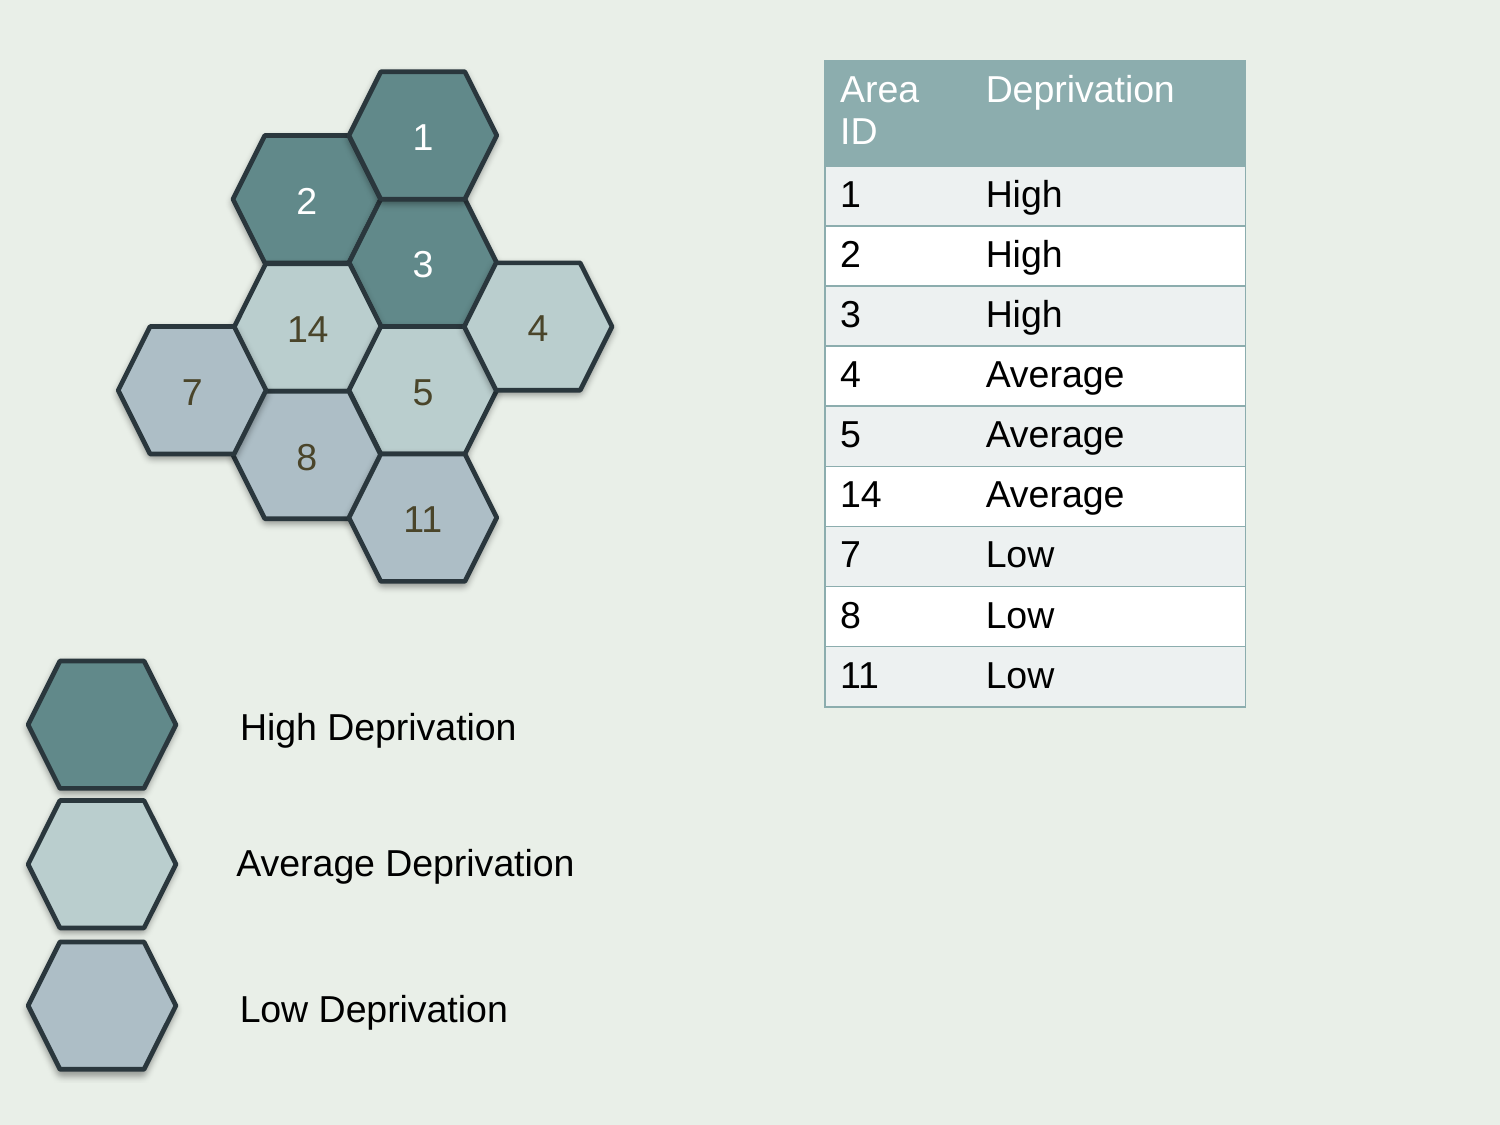

| Area ID | Deprivation |
| --- | --- |
| 1 | High |
| 2 | High |
| 3 | High |
| 4 | Average |
| 5 | Average |
| 14 | Average |
| 7 | Low |
| 8 | Low |
| 11 | Low |
1
2
3
4
14
7
5
8
11

High Deprivation

Average Deprivation

Low Deprivation